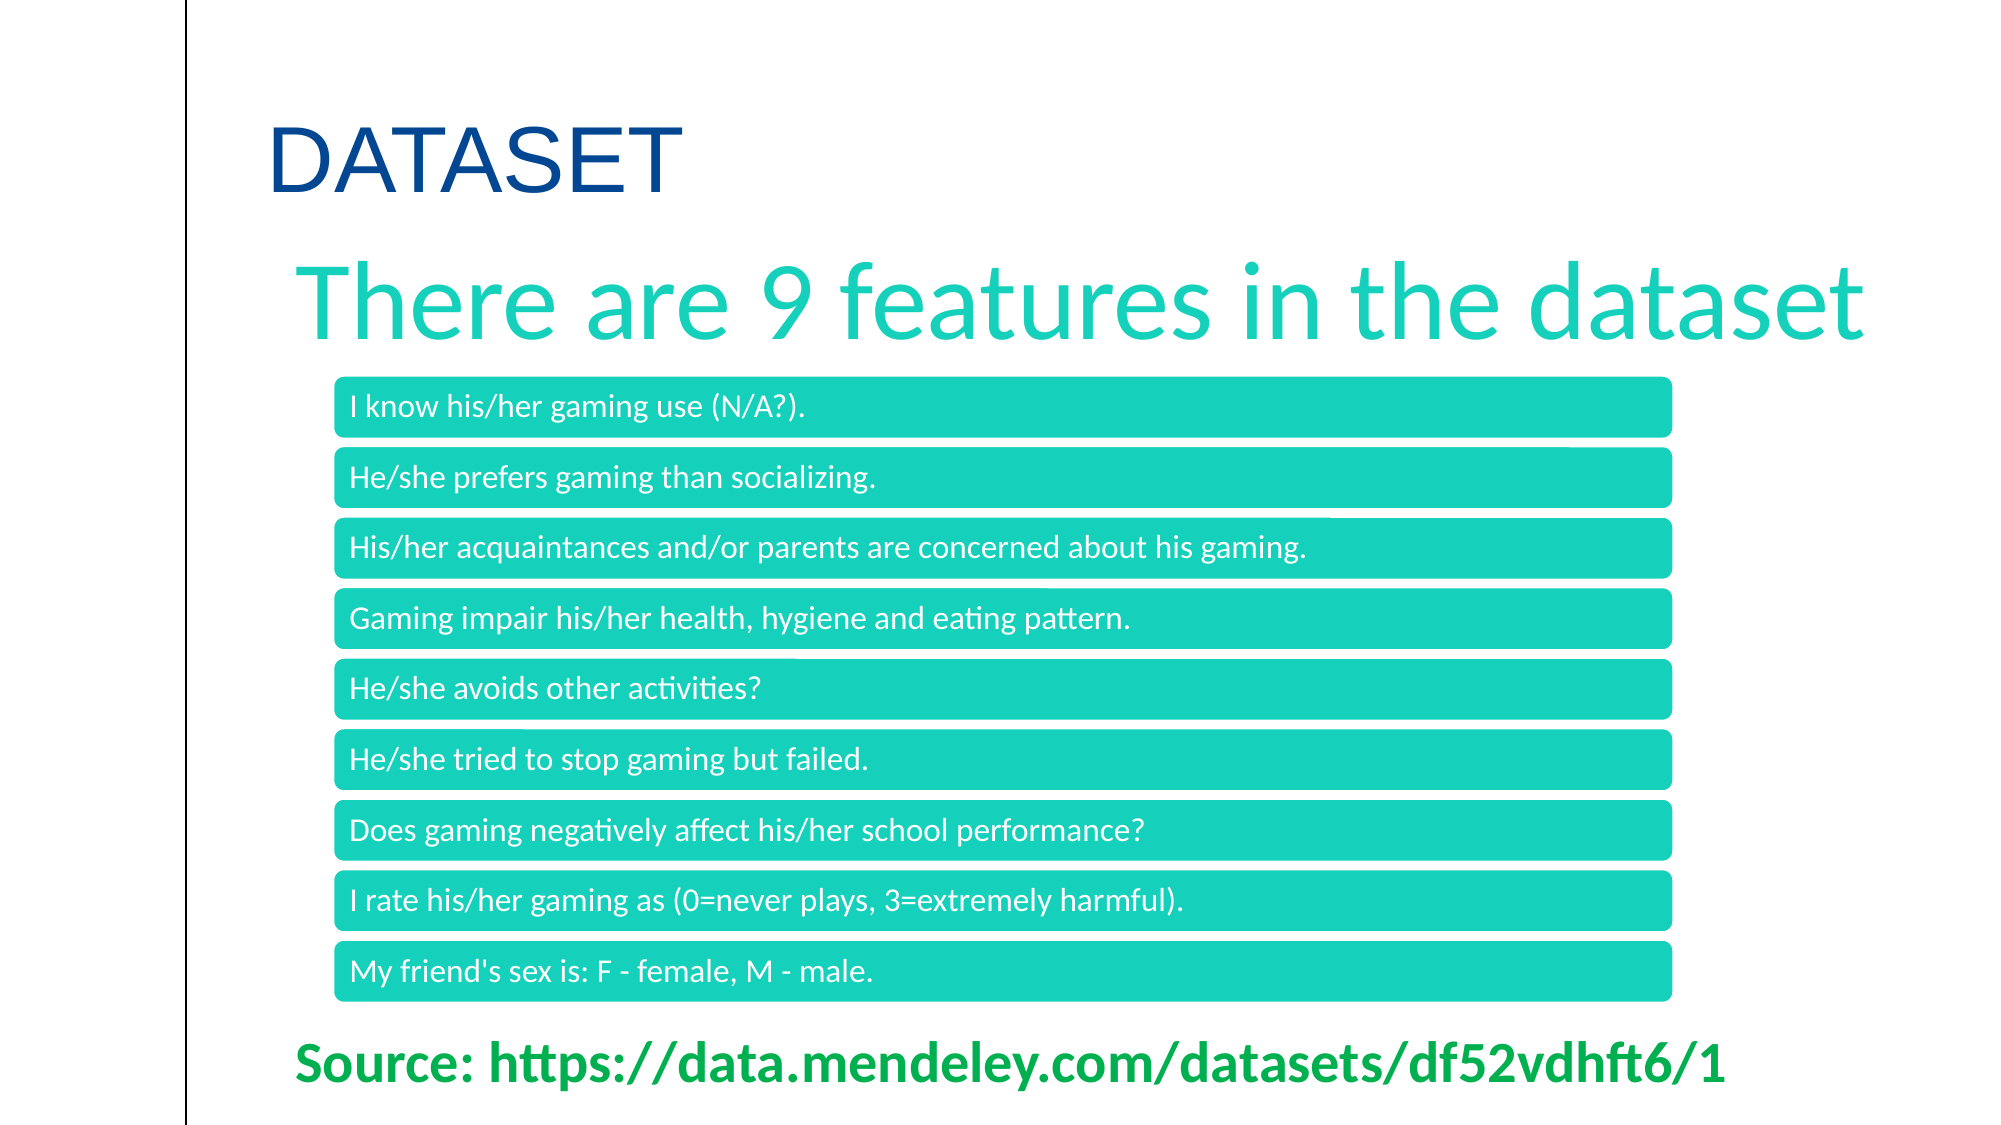

# Dataset
There are 9 features in the dataset
I know his/her gaming use (N/A?).
He/she prefers gaming than socializing.
His/her acquaintances and/or parents are concerned about his gaming.
Gaming impair his/her health, hygiene and eating pattern.
He/she avoids other activities?
He/she tried to stop gaming but failed.
Does gaming negatively affect his/her school performance?
I rate his/her gaming as (0=never plays, 3=extremely harmful).
My friend's sex is: F - female, M - male.
Source: https://data.mendeley.com/datasets/df52vdhft6/1